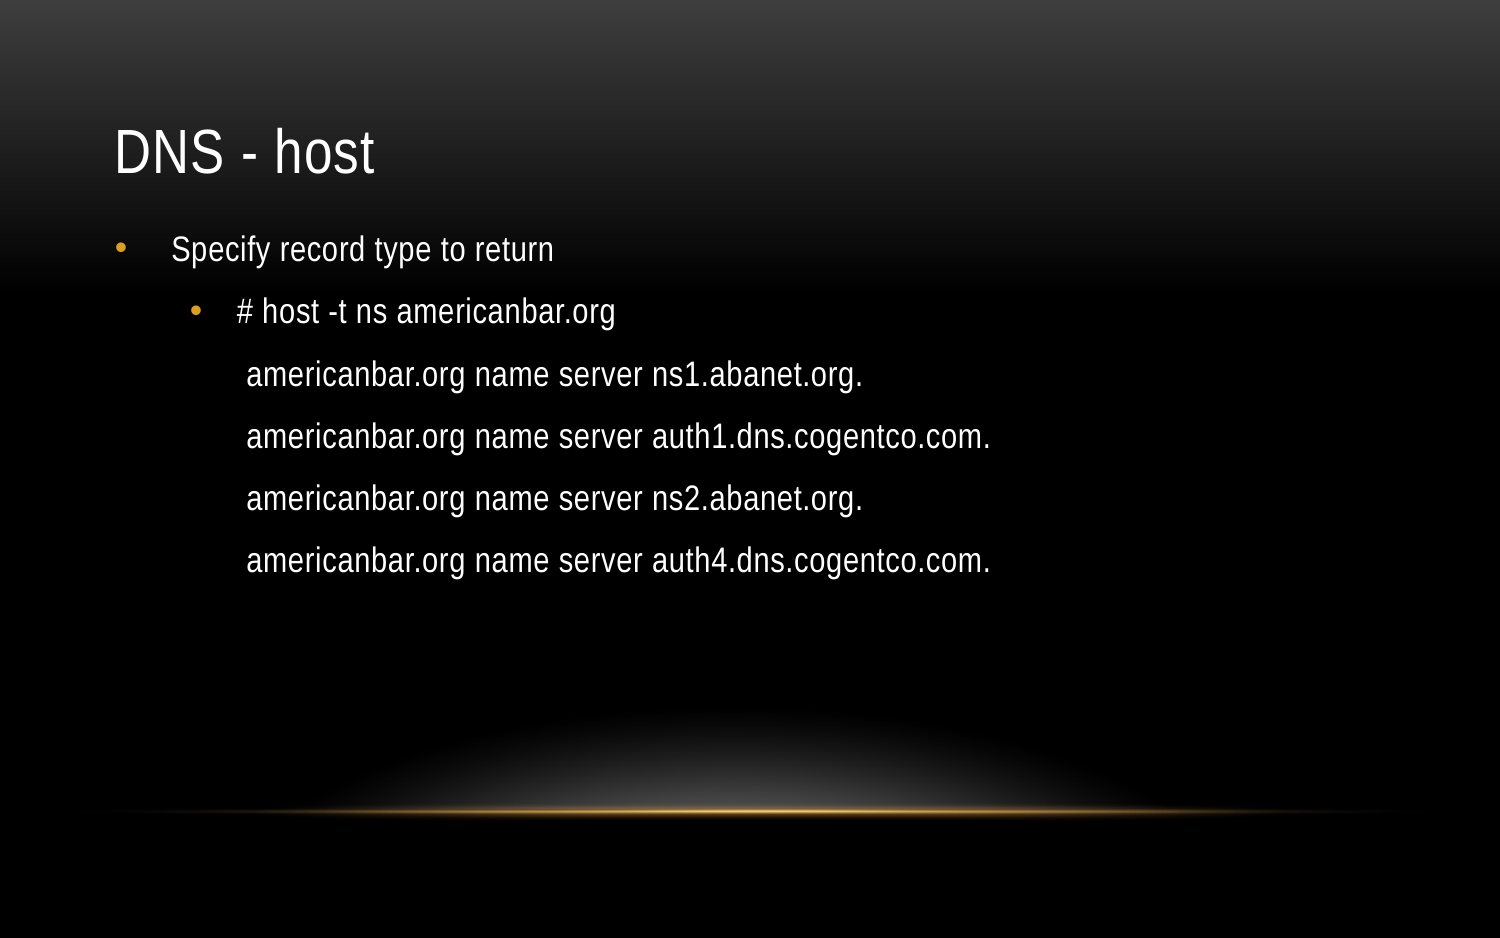

# DNS - host
Specify record type to return
# host -t ns americanbar.org
americanbar.org name server ns1.abanet.org.
americanbar.org name server auth1.dns.cogentco.com.
americanbar.org name server ns2.abanet.org.
americanbar.org name server auth4.dns.cogentco.com.